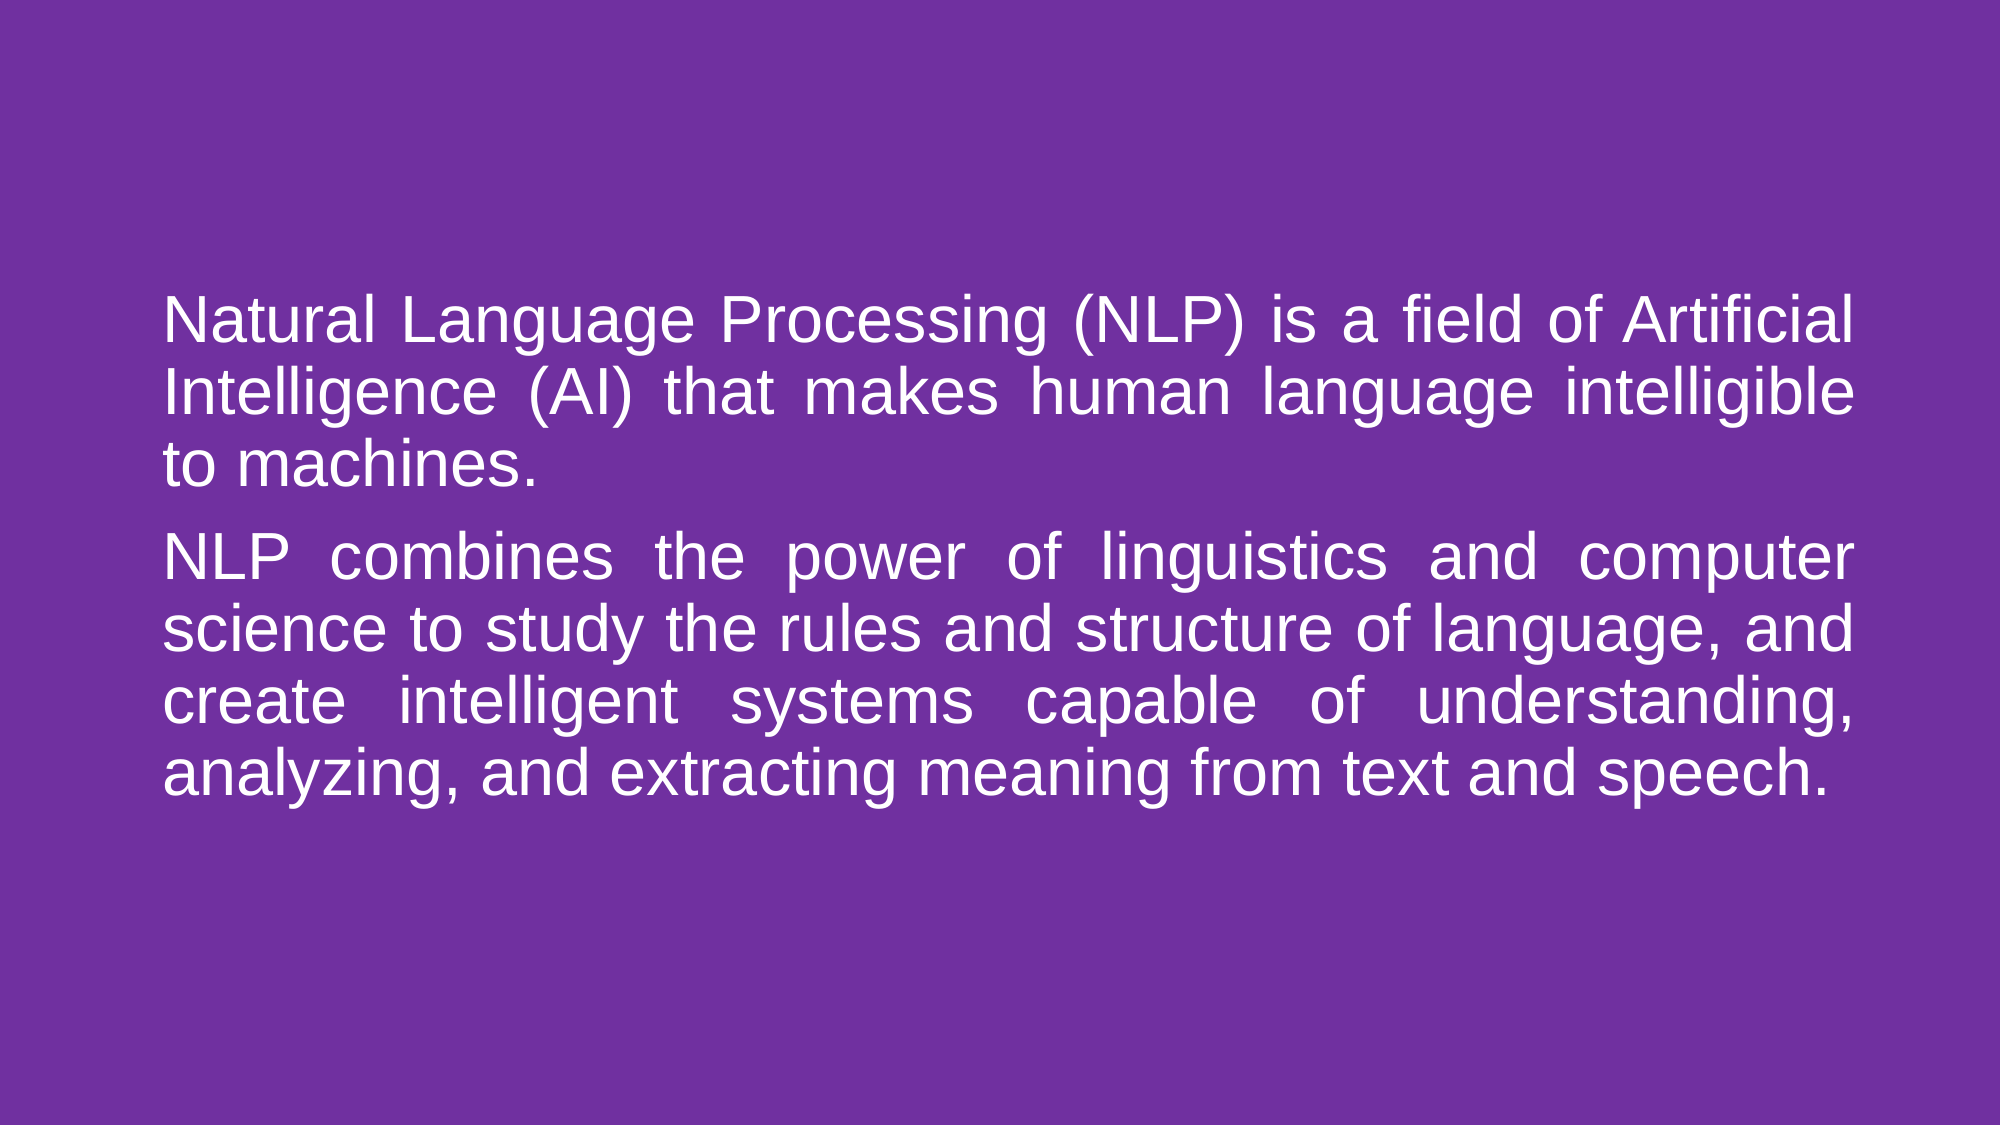

Natural Language Processing (NLP) is a field of Artificial Intelligence (AI) that makes human language intelligible to machines.
NLP combines the power of linguistics and computer science to study the rules and structure of language, and create intelligent systems capable of understanding, analyzing, and extracting meaning from text and speech.